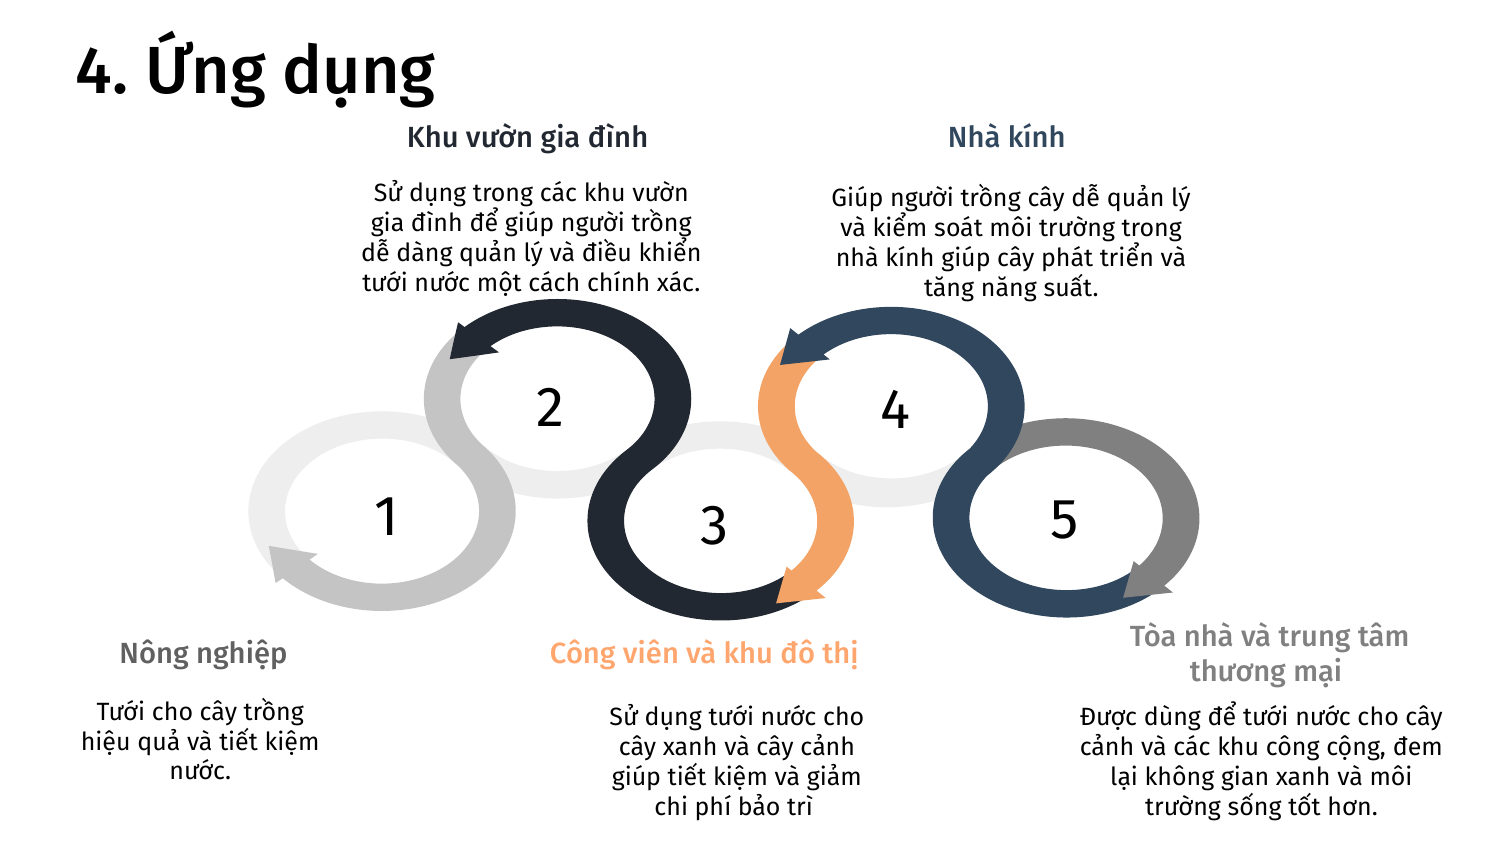

4. Ứng dụng
Khu vườn gia đình
Nhà kính
Sử dụng trong các khu vườn gia đình để giúp người trồng dễ dàng quản lý và điều khiển tưới nước một cách chính xác.
Giúp người trồng cây dễ quản lý và kiểm soát môi trường trong nhà kính giúp cây phát triển và tăng năng suất.

2
4
1
5
3
Tòa nhà và trung tâm thương mại
Nông nghiệp
Công viên và khu đô thị
Sử dụng tưới nước cho cây xanh và cây cảnh giúp tiết kiệm và giảm chi phí bảo trì
Tưới cho cây trồng hiệu quả và tiết kiệm nước.
Được dùng để tưới nước cho cây cảnh và các khu công cộng, đem lại không gian xanh và môi trường sống tốt hơn.